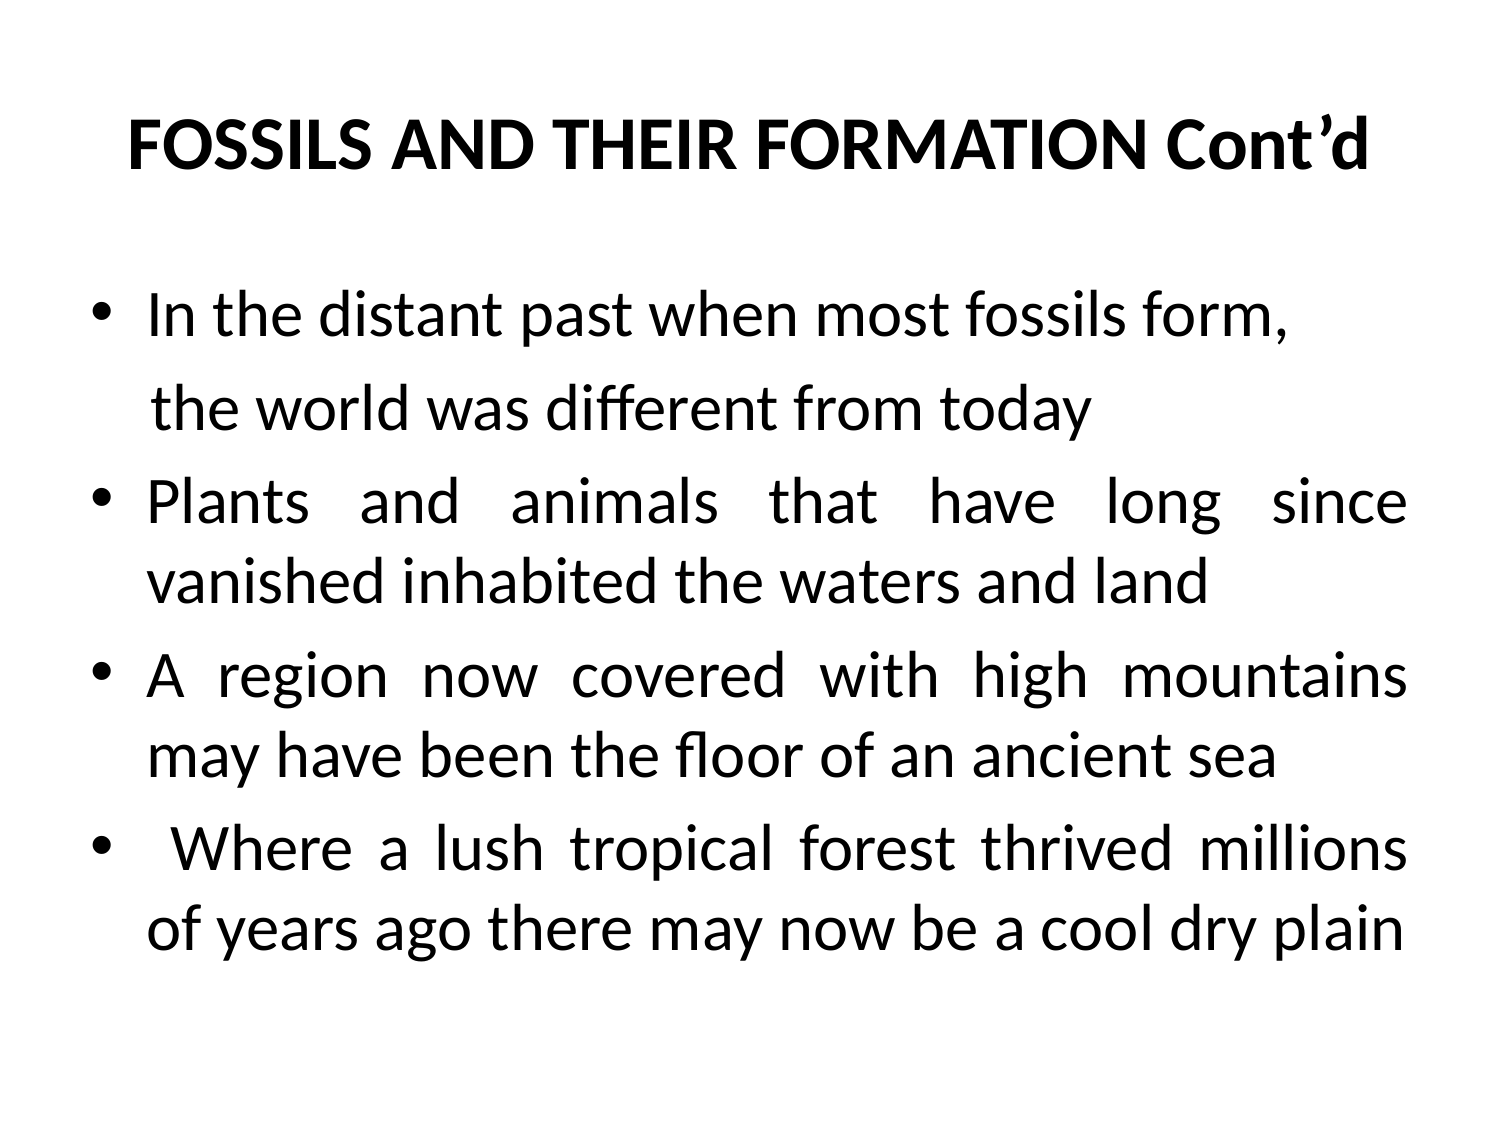

# FOSSILS AND THEIR FORMATION Cont’d
In the distant past when most fossils form,
    the world was different from today
Plants and animals that have long since vanished inhabited the waters and land
A region now covered with high mountains may have been the floor of an ancient sea
 Where a lush tropical forest thrived millions of years ago there may now be a cool dry plain